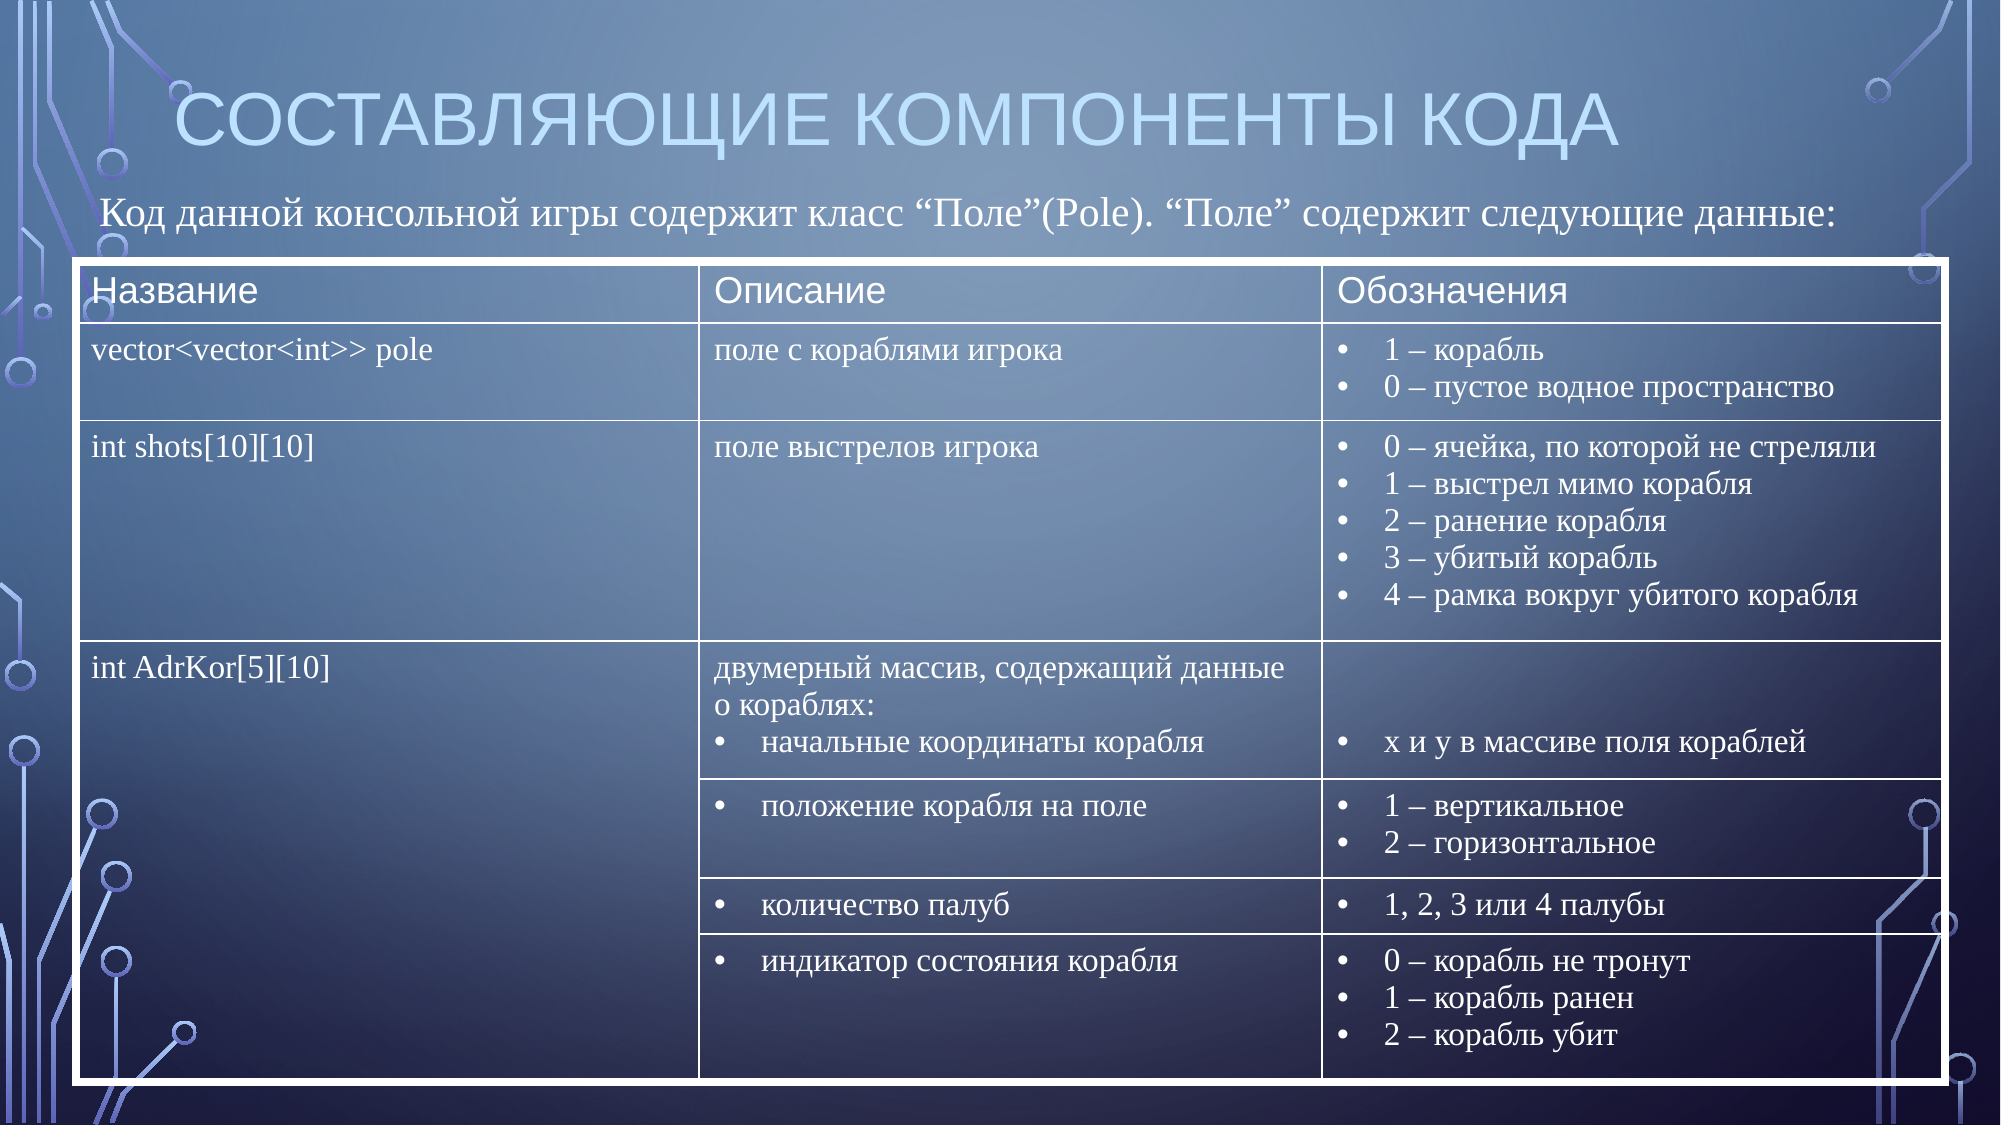

# Составляющие компоненты кода
Код данной консольной игры содержит класс “Поле”(Pole). “Поле” содержит следующие данные:
| Название | Описание | Обозначения |
| --- | --- | --- |
| vector<vector<int>> pole | поле с кораблями игрока | 1 – корабль 0 – пустое водное пространство |
| int shots[10][10] | поле выстрелов игрока | 0 – ячейка, по которой не стреляли 1 – выстрел мимо корабля 2 – ранение корабля 3 – убитый корабль 4 – рамка вокруг убитого корабля |
| int AdrKor[5][10] | двумерный массив, содержащий данные о кораблях: начальные координаты корабля | x и y в массиве поля кораблей |
|  | положение корабля на поле | 1 – вертикальное 2 – горизонтальное |
|  | количество палуб | 1, 2, 3 или 4 палубы |
|  | индикатор состояния корабля | 0 – корабль не тронут 1 – корабль ранен 2 – корабль убит |